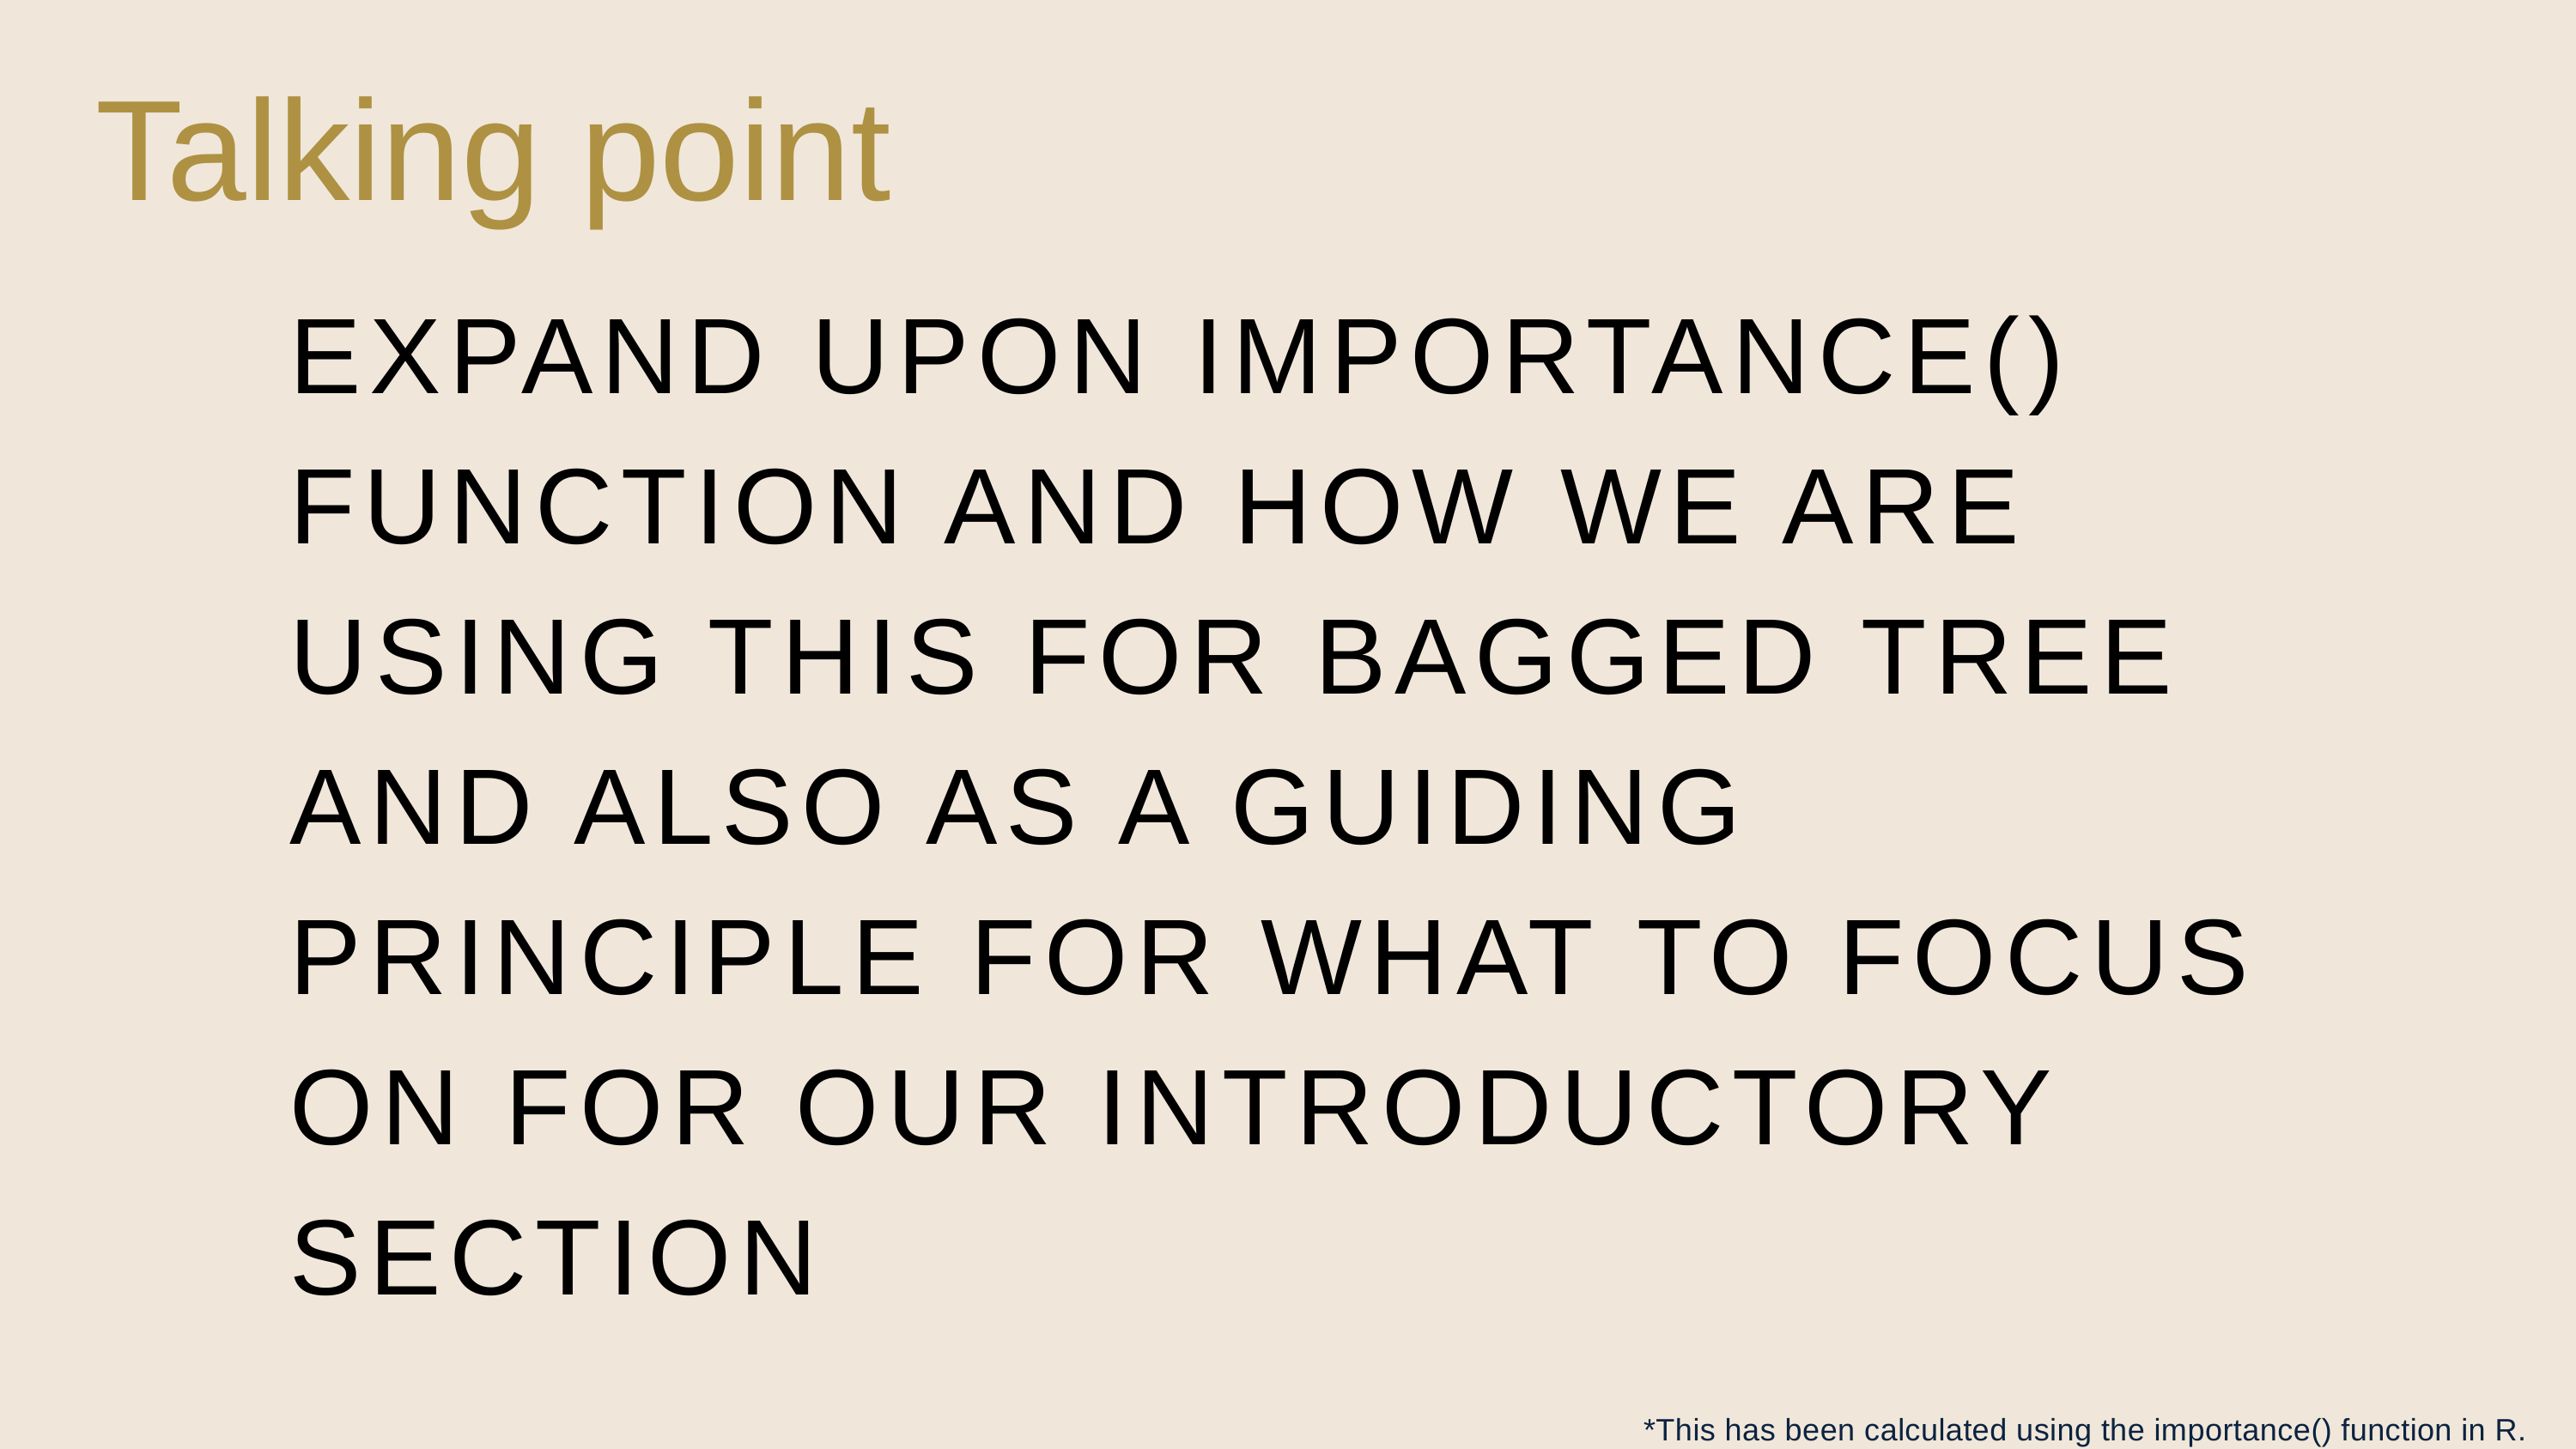

Talking point
EXPAND UPON IMPORTANCE() FUNCTION AND HOW WE ARE USING THIS FOR BAGGED TREE AND ALSO AS A GUIDING PRINCIPLE FOR WHAT TO FOCUS ON FOR OUR INTRODUCTORY SECTION
*This has been calculated using the importance() function in R.